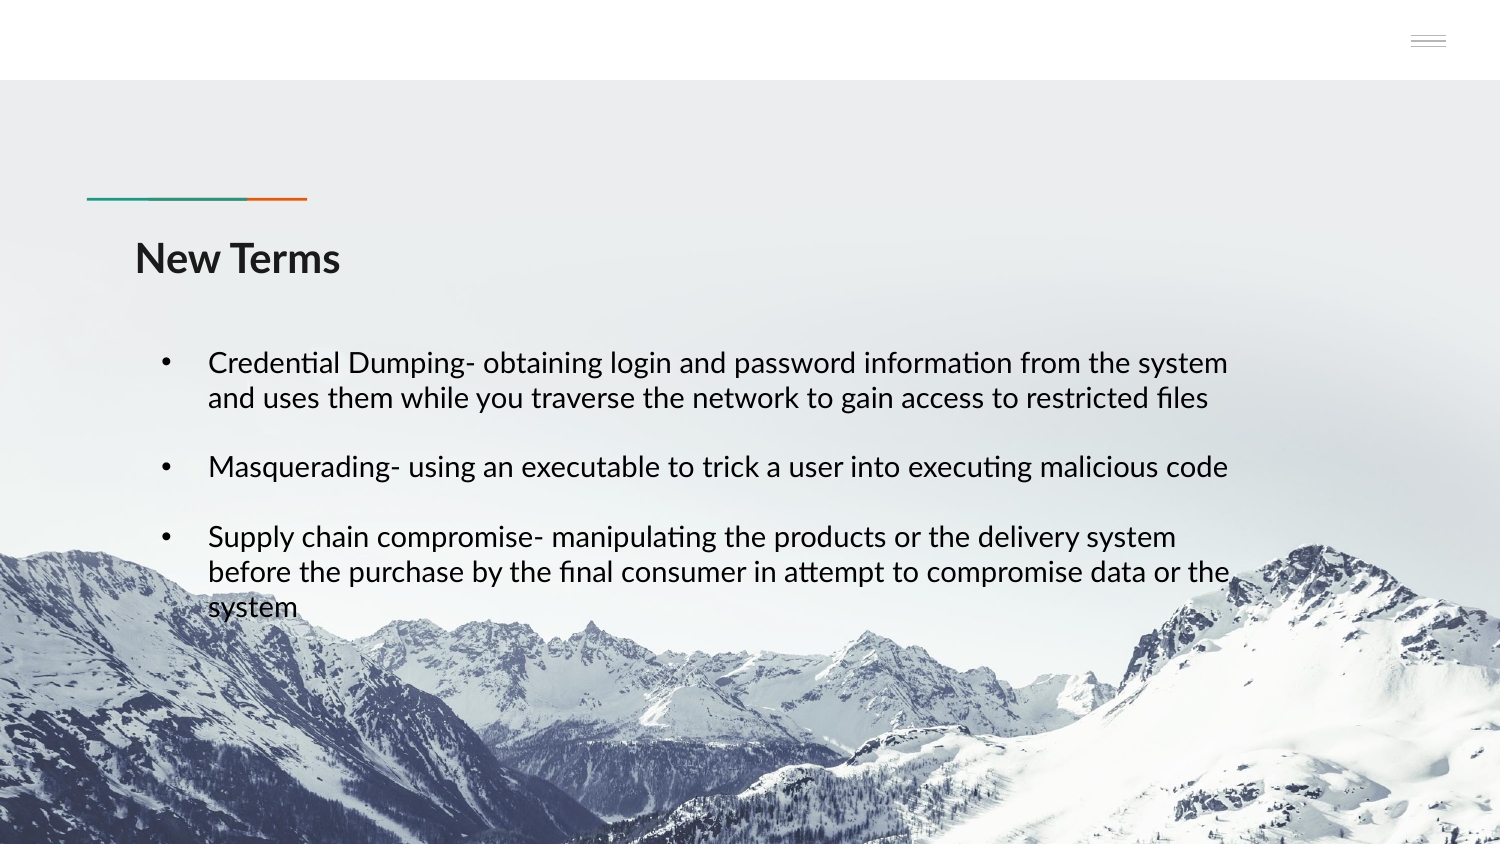

# New Terms
Credential Dumping- obtaining login and password information from the system and uses them while you traverse the network to gain access to restricted files

Masquerading- using an executable to trick a user into executing malicious code

Supply chain compromise- manipulating the products or the delivery system before the purchase by the final consumer in attempt to compromise data or the system